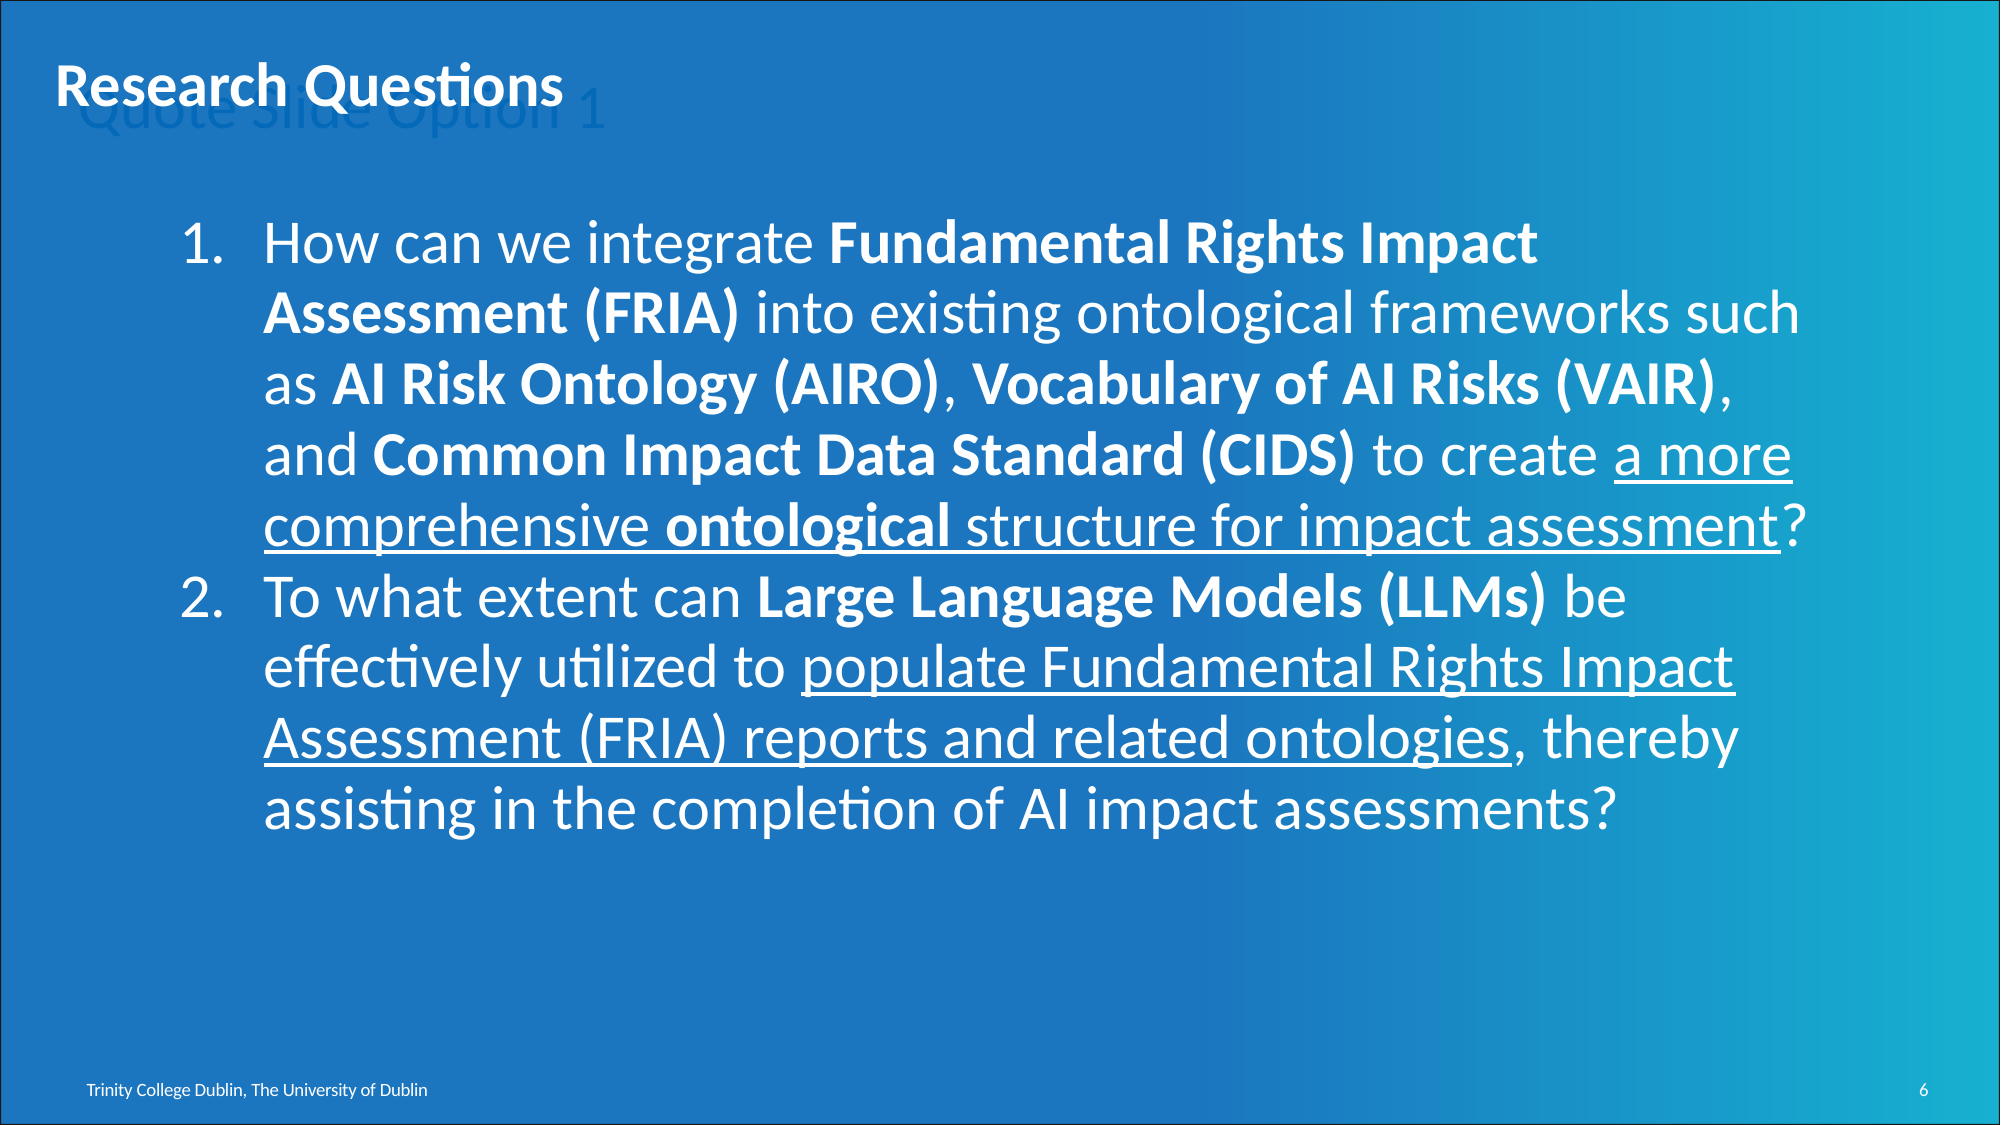

Quote Slide Option 1
Research Questions
How can we integrate Fundamental Rights Impact Assessment (FRIA) into existing ontological frameworks such as AI Risk Ontology (AIRO), Vocabulary of AI Risks (VAIR), and Common Impact Data Standard (CIDS) to create a more comprehensive ontological structure for impact assessment?
To what extent can Large Language Models (LLMs) be effectively utilized to populate Fundamental Rights Impact Assessment (FRIA) reports and related ontologies, thereby assisting in the completion of AI impact assessments?
6